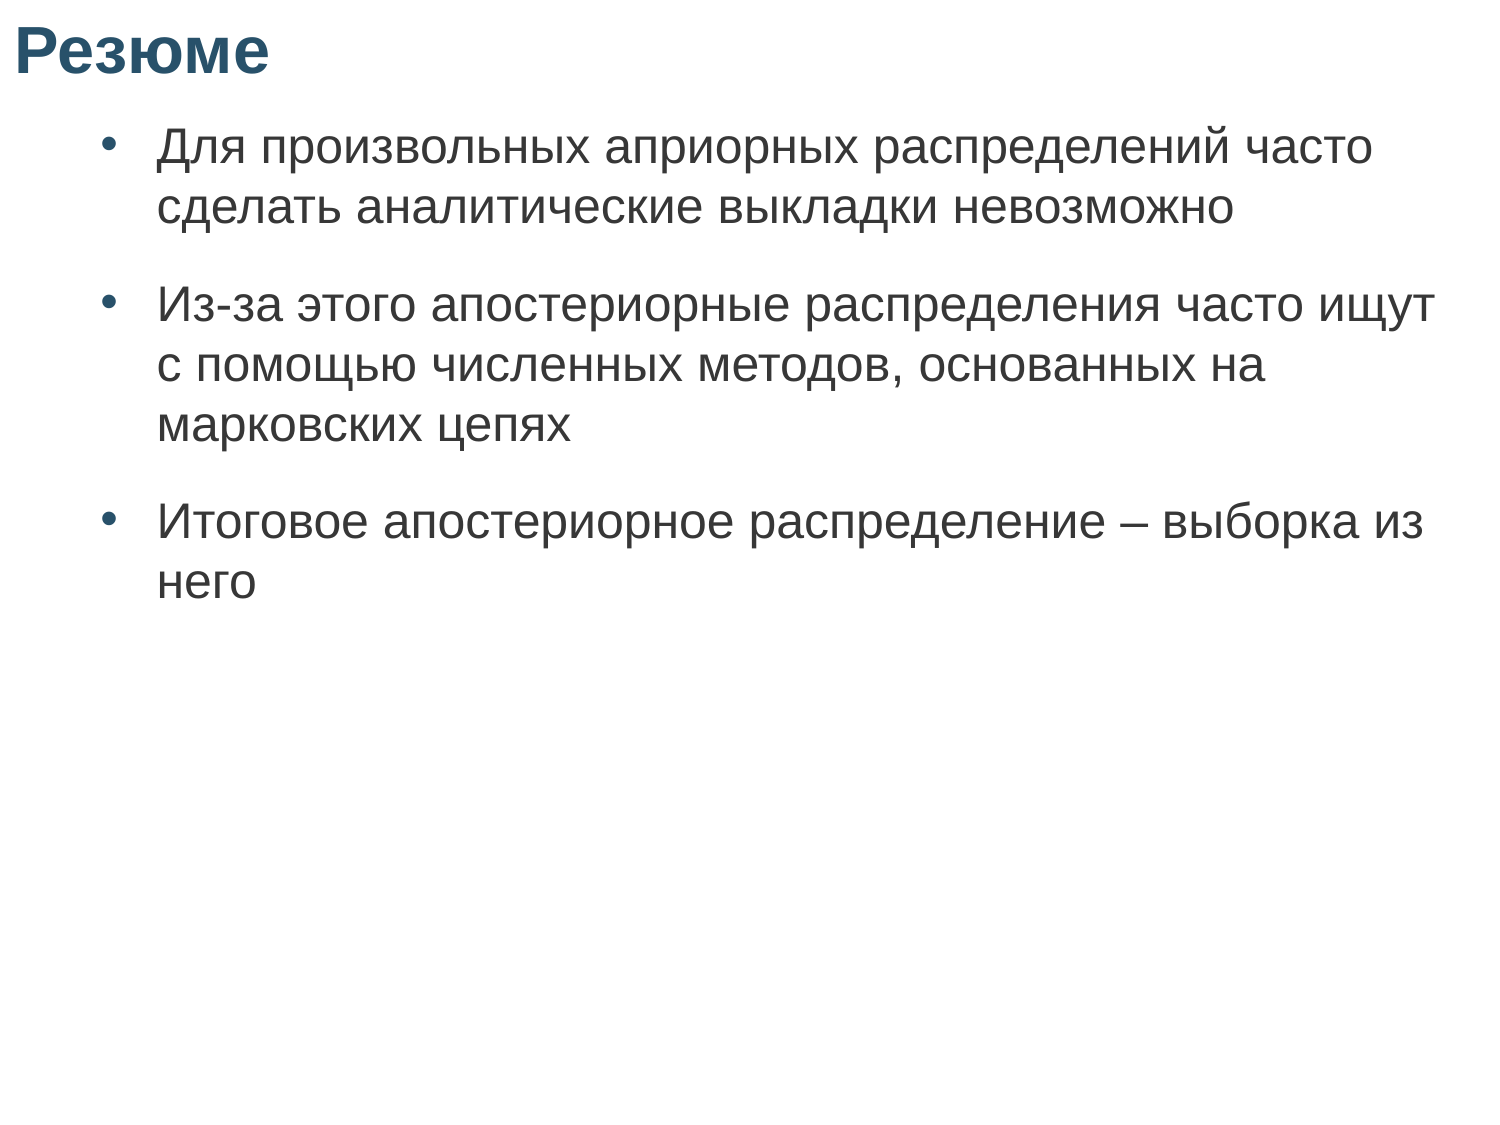

Резюме
Для произвольных априорных распределений часто сделать аналитические выкладки невозможно
Из-за этого апостериорные распределения часто ищут
с помощью численных методов, основанных на марковских цепях
Итоговое апостериорное распределение – выборка из него